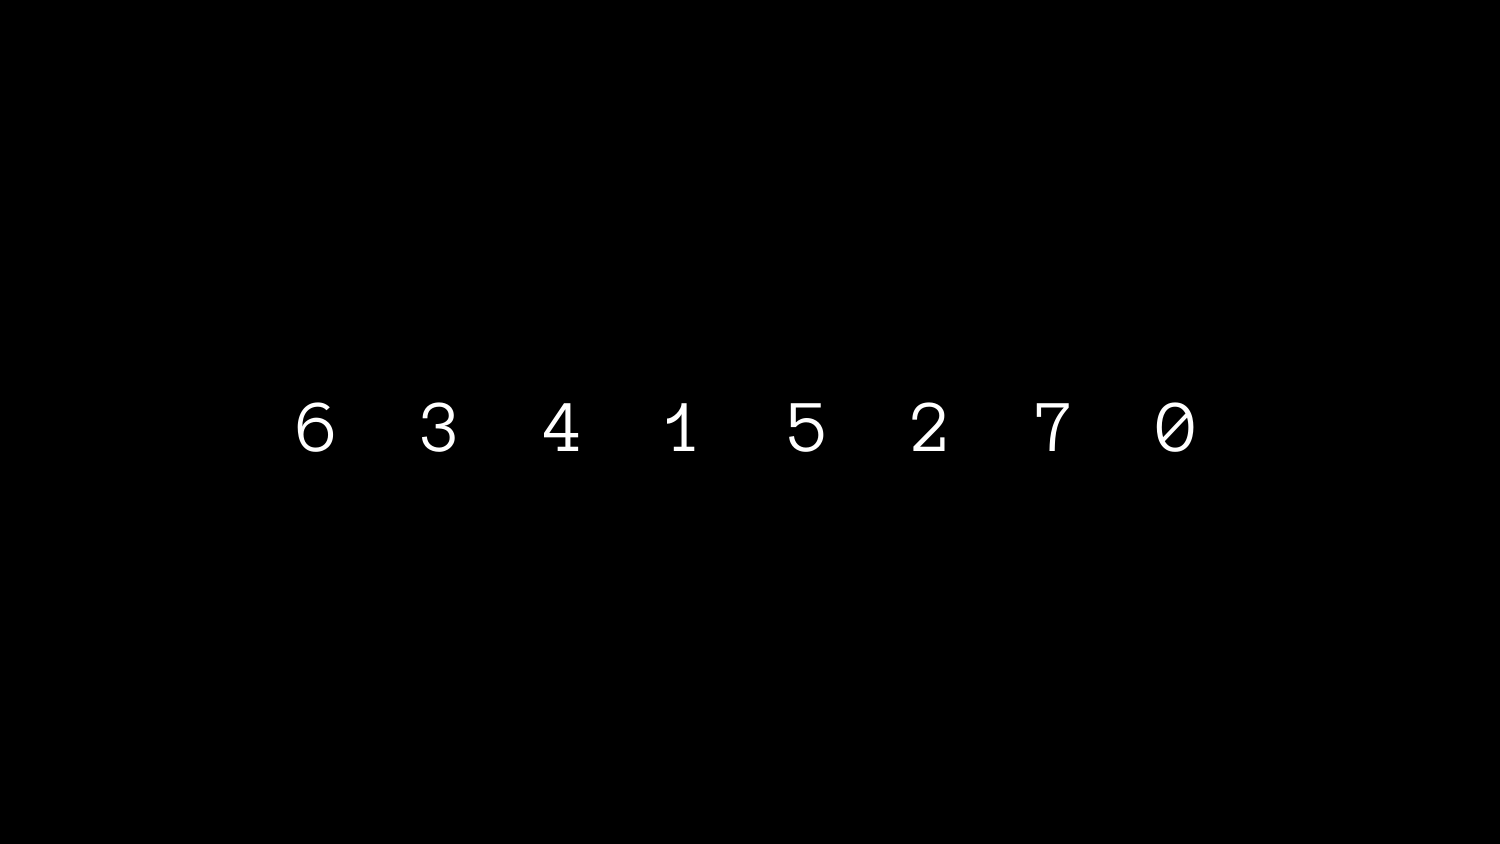

# 6  3  4  1  5  2  7  0